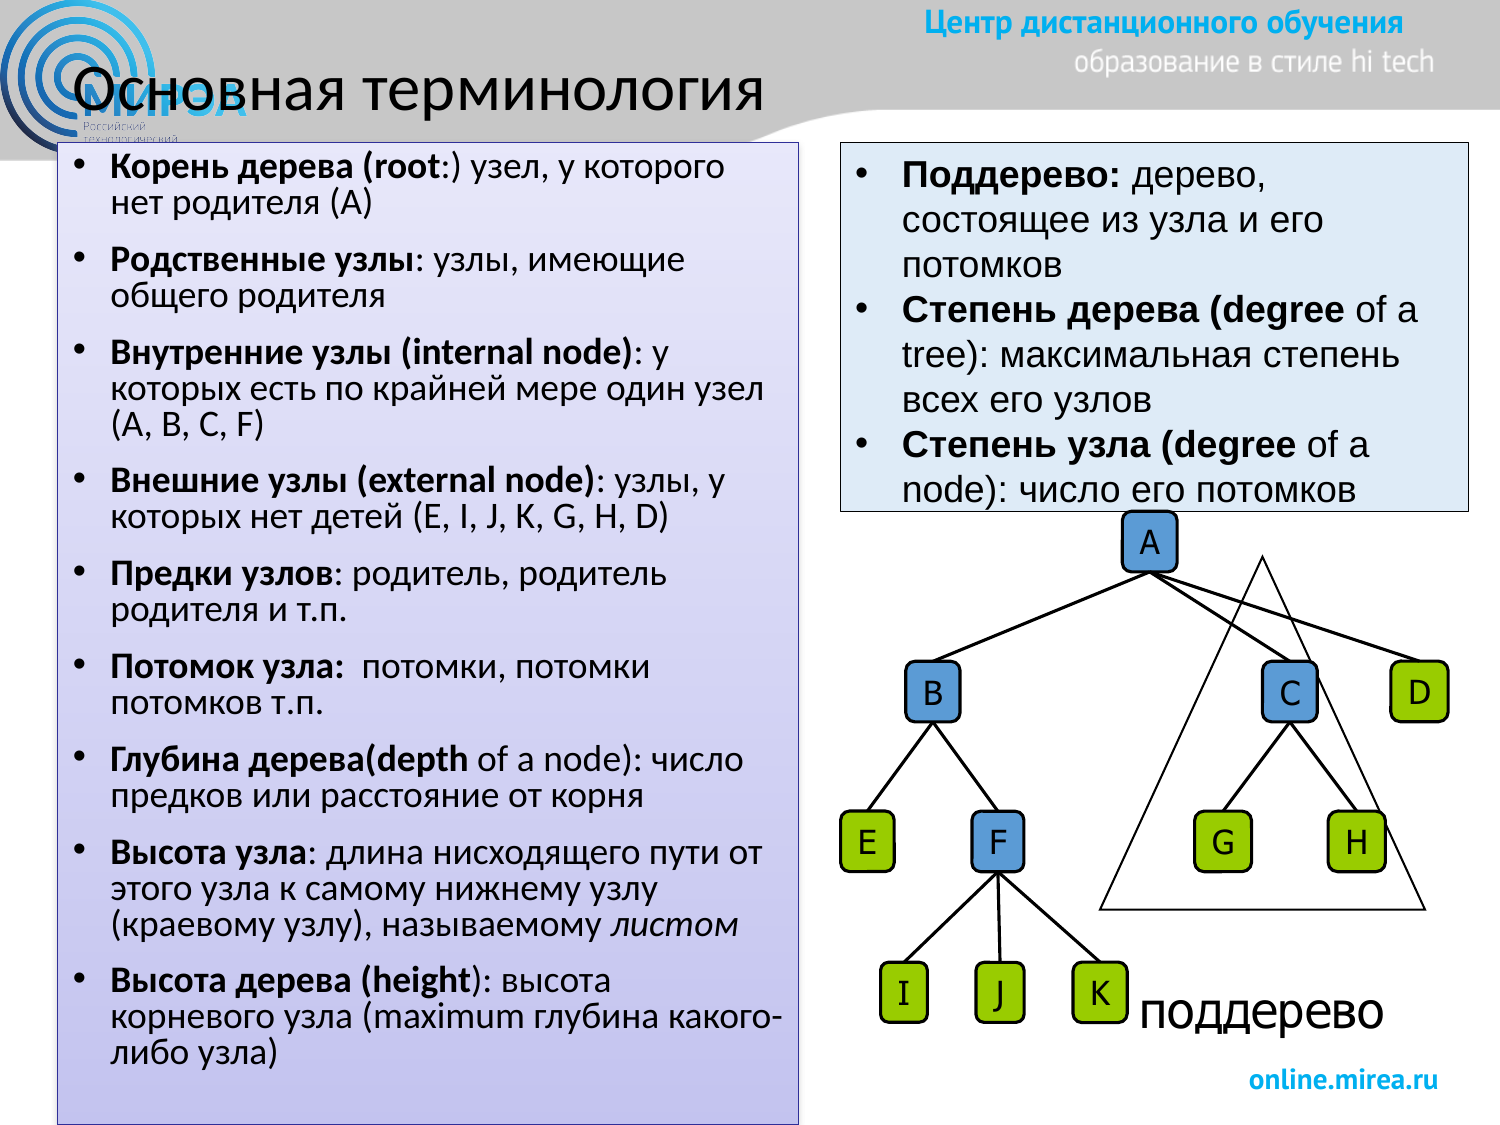

# Основная терминология
Корень дерева (root:) узел, у которого нет родителя (A)
Родственные узлы: узлы, имеющие общего родителя
Внутренние узлы (internal node): у которых есть по крайней мере один узел (A, B, C, F)
Внешние узлы (external node): узлы, у которых нет детей (E, I, J, K, G, H, D)
Предки узлов: родитель, родитель родителя и т.п.
Потомок узла:  потомки, потомки потомков т.п.
Глубина дерева(depth of a node): число предков или расстояние от корня
Высота узла: длина нисходящего пути от этого узла к самому нижнему узлу (краевому узлу), называемому листом
Высота дерева (height): высота корневого узла (maximum глубина какого-либо узла)

Поддерево: дерево, состоящее из узла и его потомков
Степень дерева (degree of a tree): максимальная степень всех его узлов
Степень узла (degree of a node): число его потомков

A
D
B
C
E
G
H
F
K
I
J
поддерево